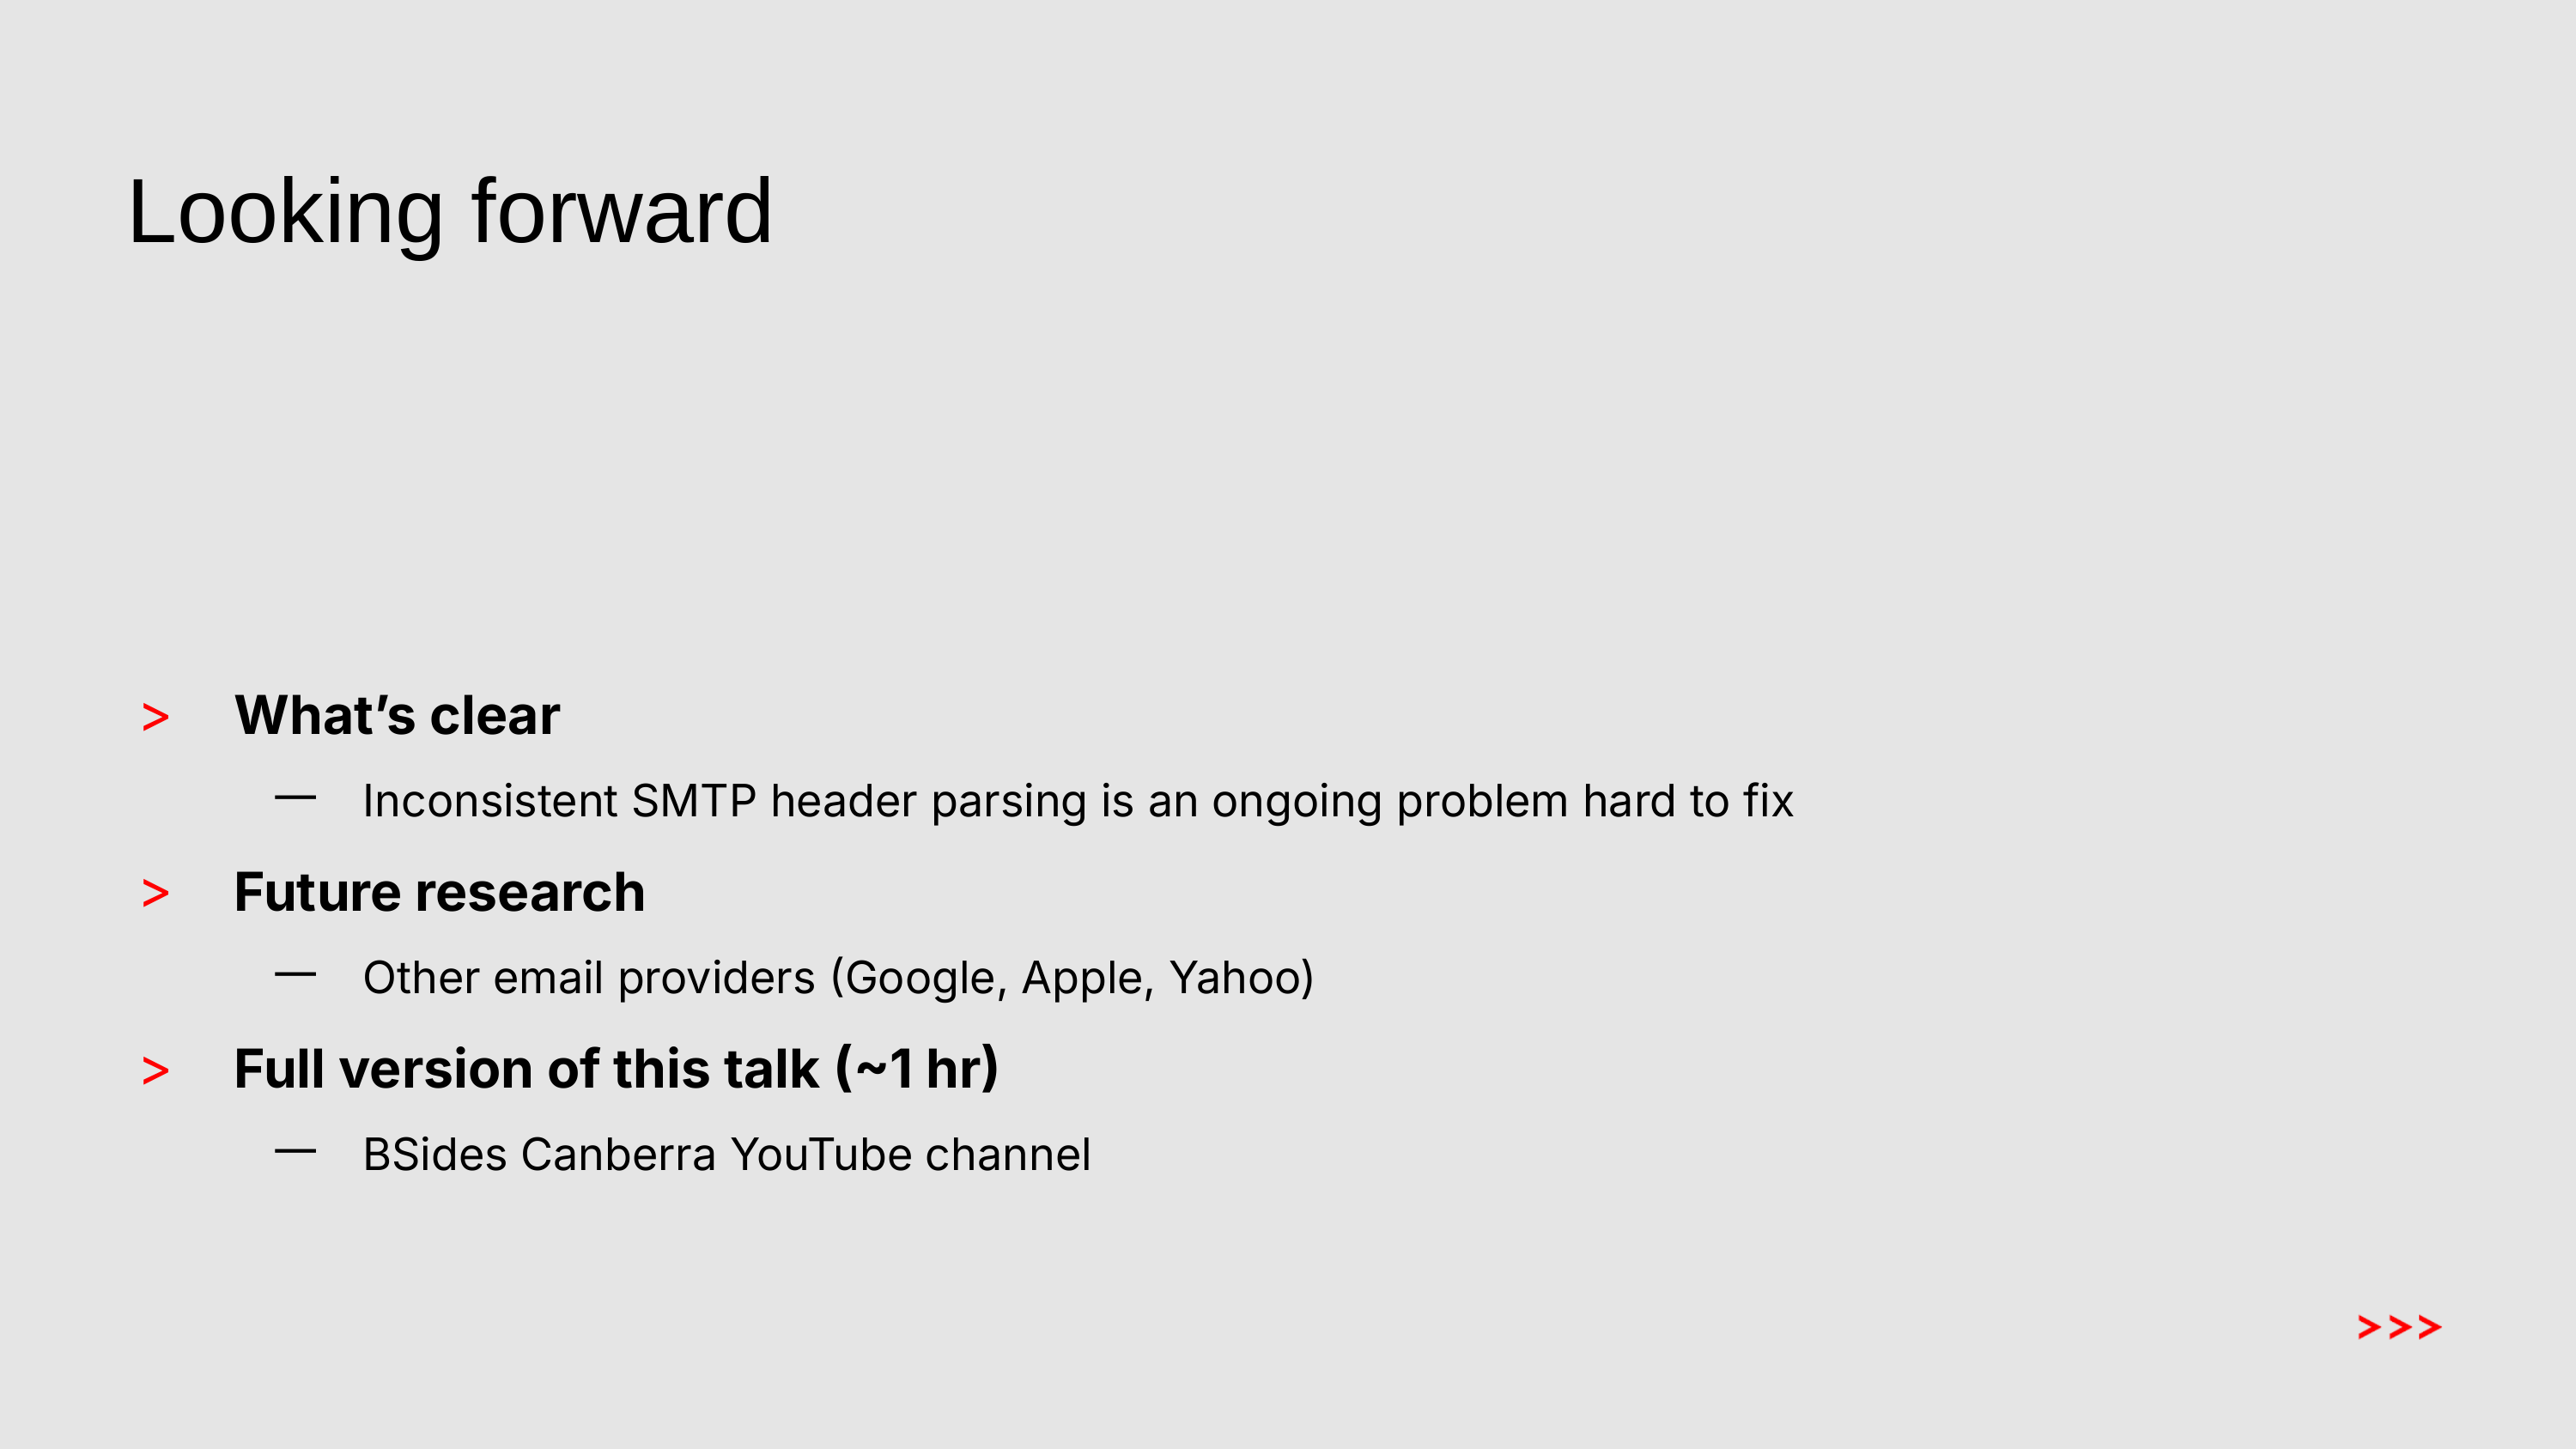

# Looking forward
What’s clear
Inconsistent SMTP header parsing is an ongoing problem hard to fix
Future research
Other email providers (Google, Apple, Yahoo)
Full version of this talk (~1 hr)
BSides Canberra YouTube channel